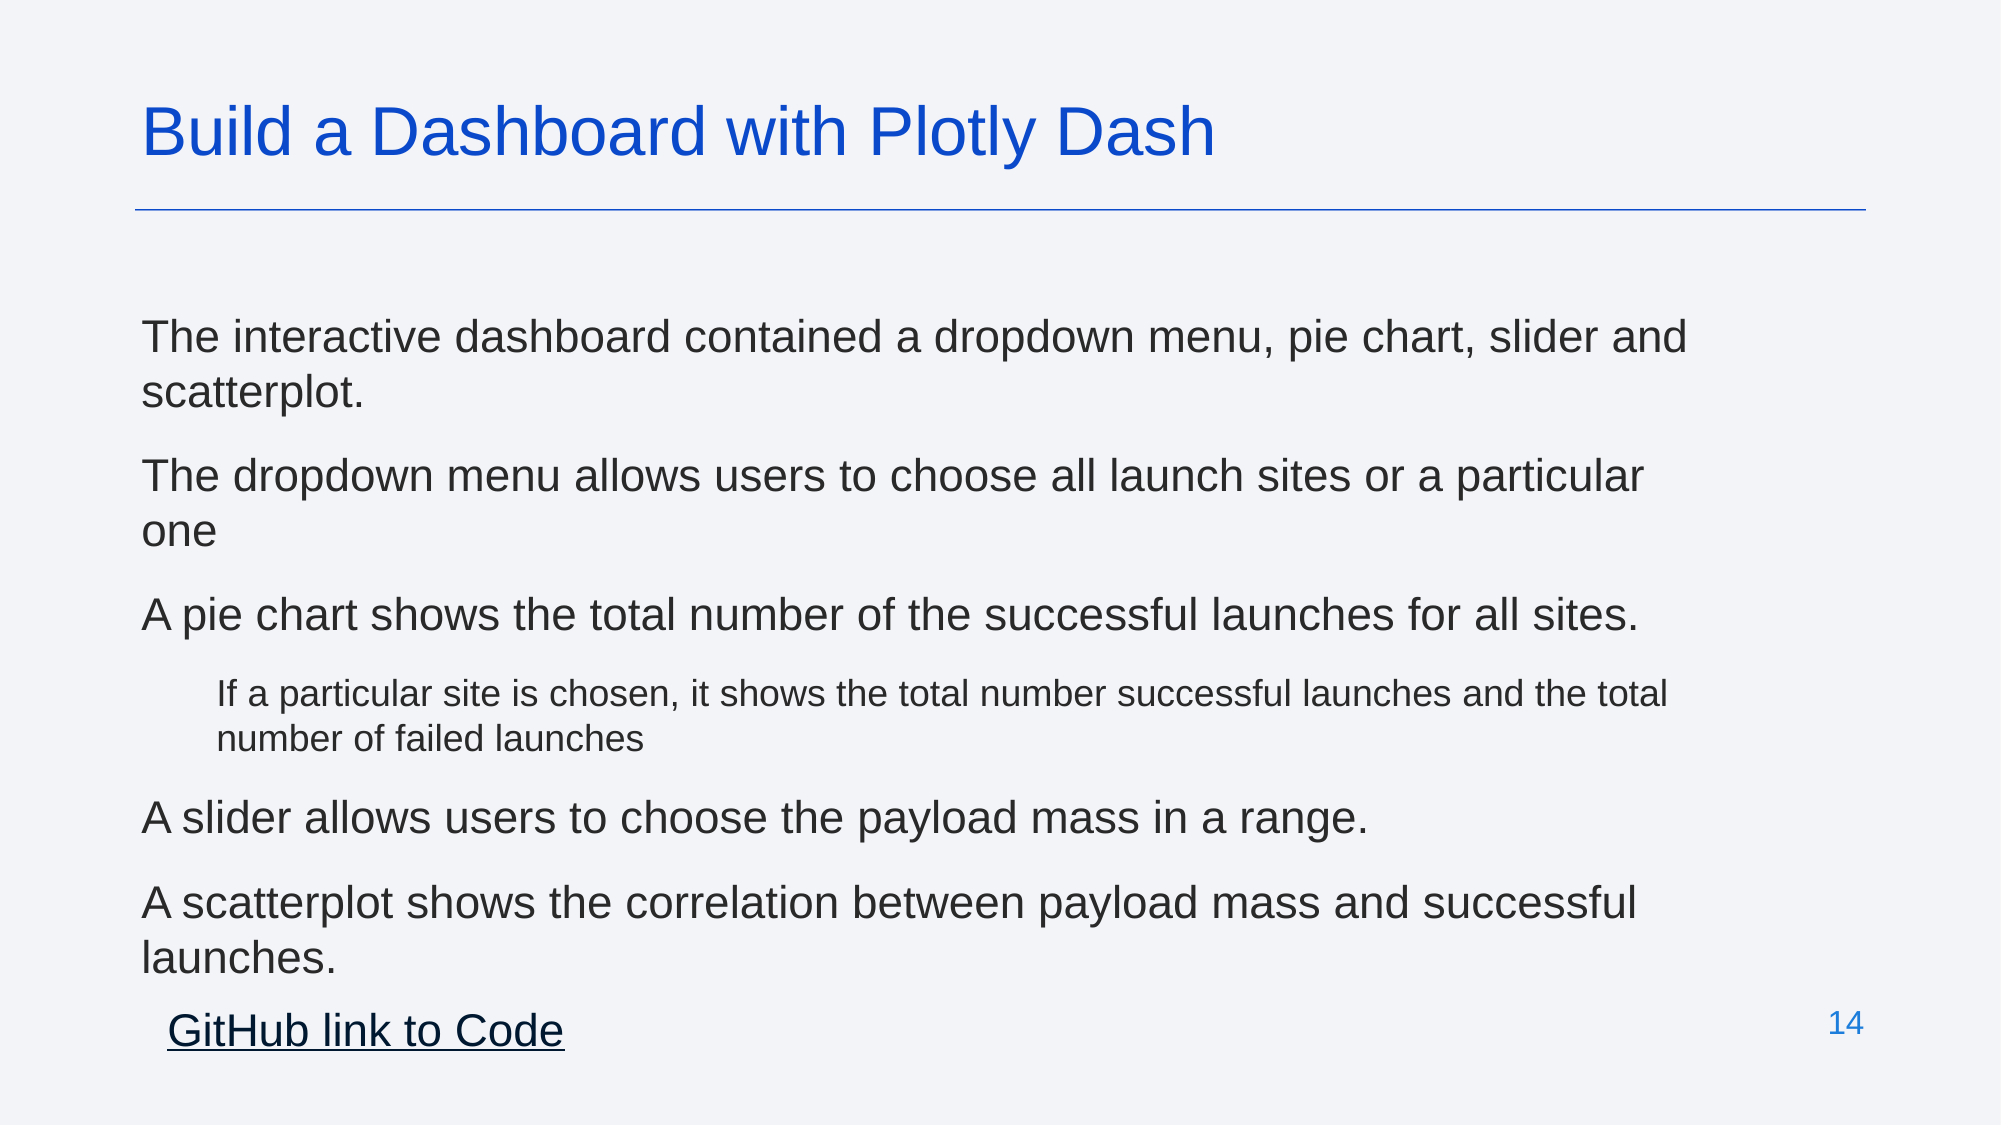

Build a Dashboard with Plotly Dash
The interactive dashboard contained a dropdown menu, pie chart, slider and scatterplot.
The dropdown menu allows users to choose all launch sites or a particular one
A pie chart shows the total number of the successful launches for all sites.
If a particular site is chosen, it shows the total number successful launches and the total number of failed launches
A slider allows users to choose the payload mass in a range.
A scatterplot shows the correlation between payload mass and successful launches.

14
GitHub link to Code